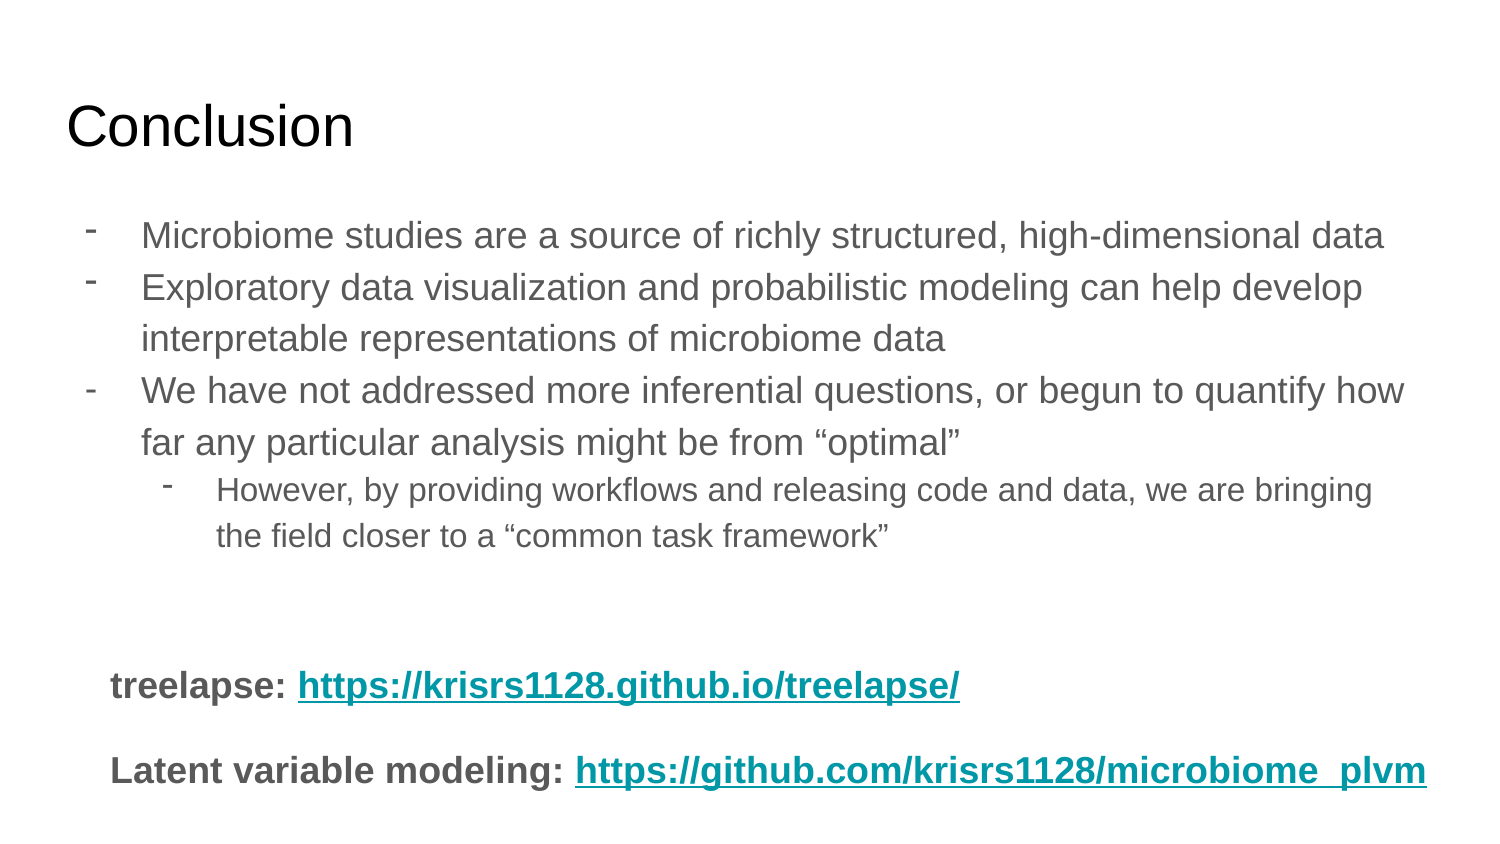

# Conclusion
Microbiome studies are a source of richly structured, high-dimensional data
Exploratory data visualization and probabilistic modeling can help develop interpretable representations of microbiome data
We have not addressed more inferential questions, or begun to quantify how far any particular analysis might be from “optimal”
However, by providing workflows and releasing code and data, we are bringing the field closer to a “common task framework”
treelapse: https://krisrs1128.github.io/treelapse/
Latent variable modeling: https://github.com/krisrs1128/microbiome_plvm